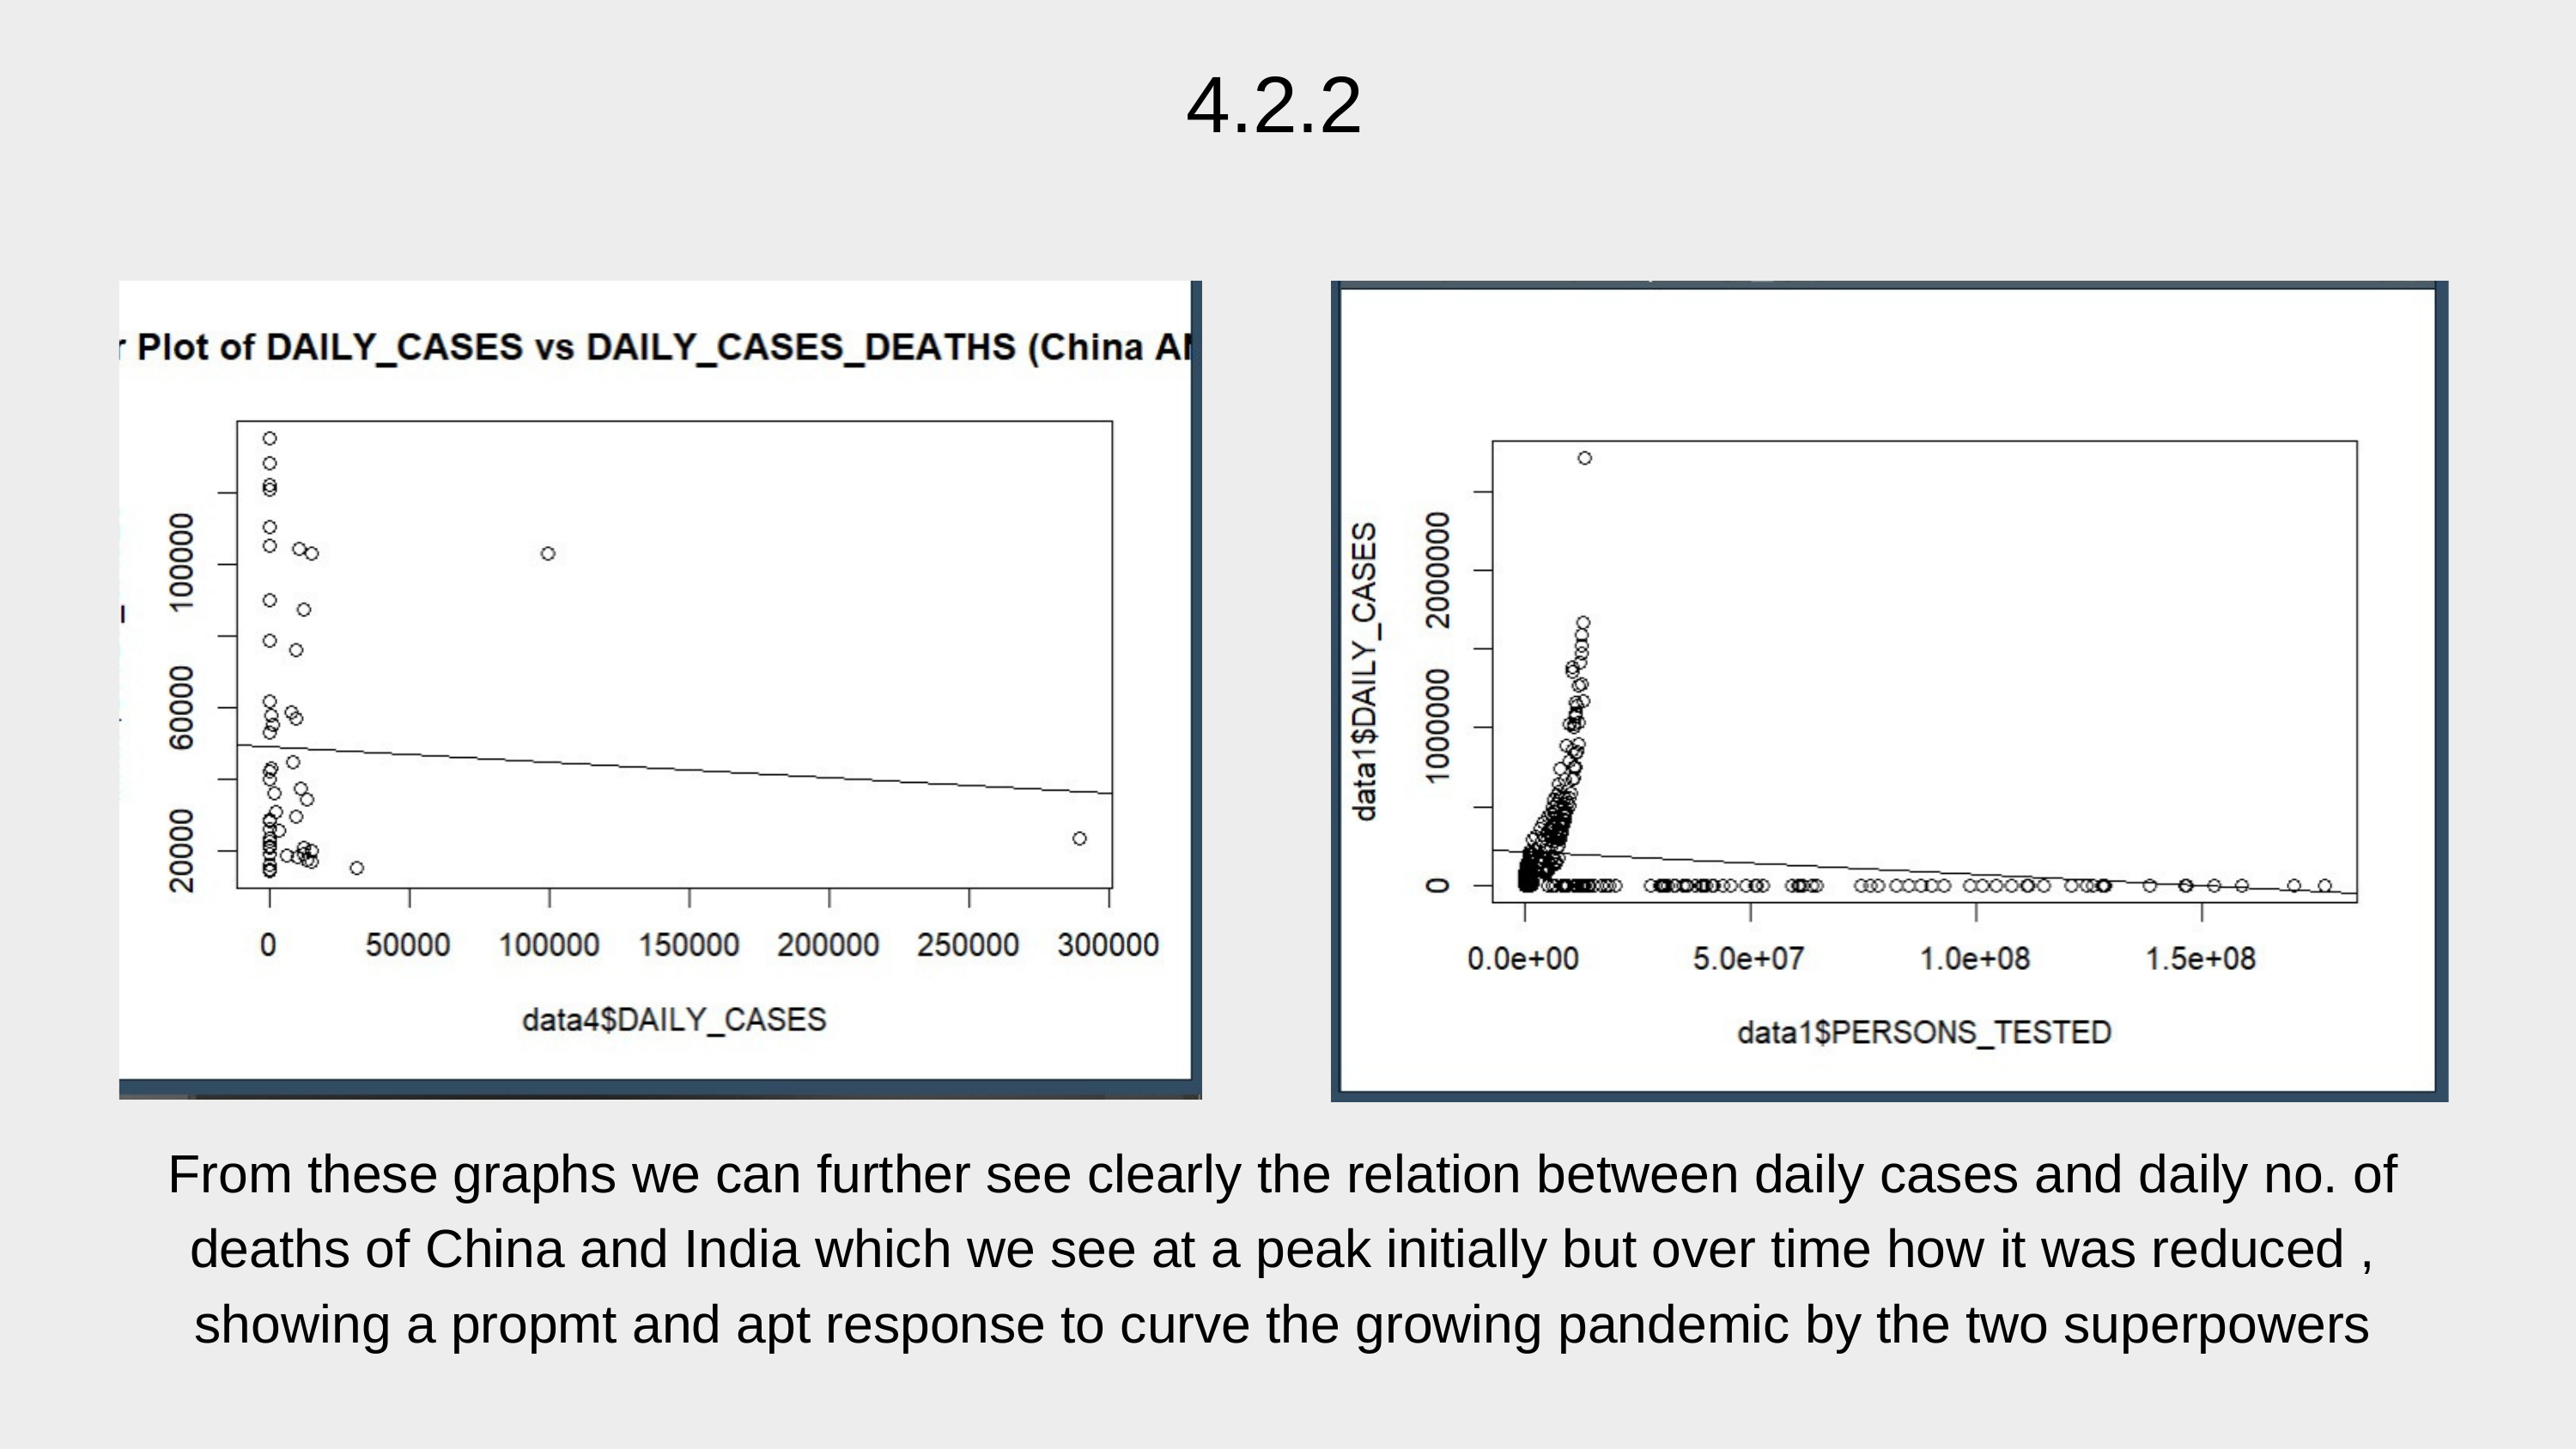

4.2.2

From these graphs we can further see clearly the relation between daily cases and daily no. of deaths of China and India which we see at a peak initially but over time how it was reduced , showing a propmt and apt response to curve the growing pandemic by the two superpowers